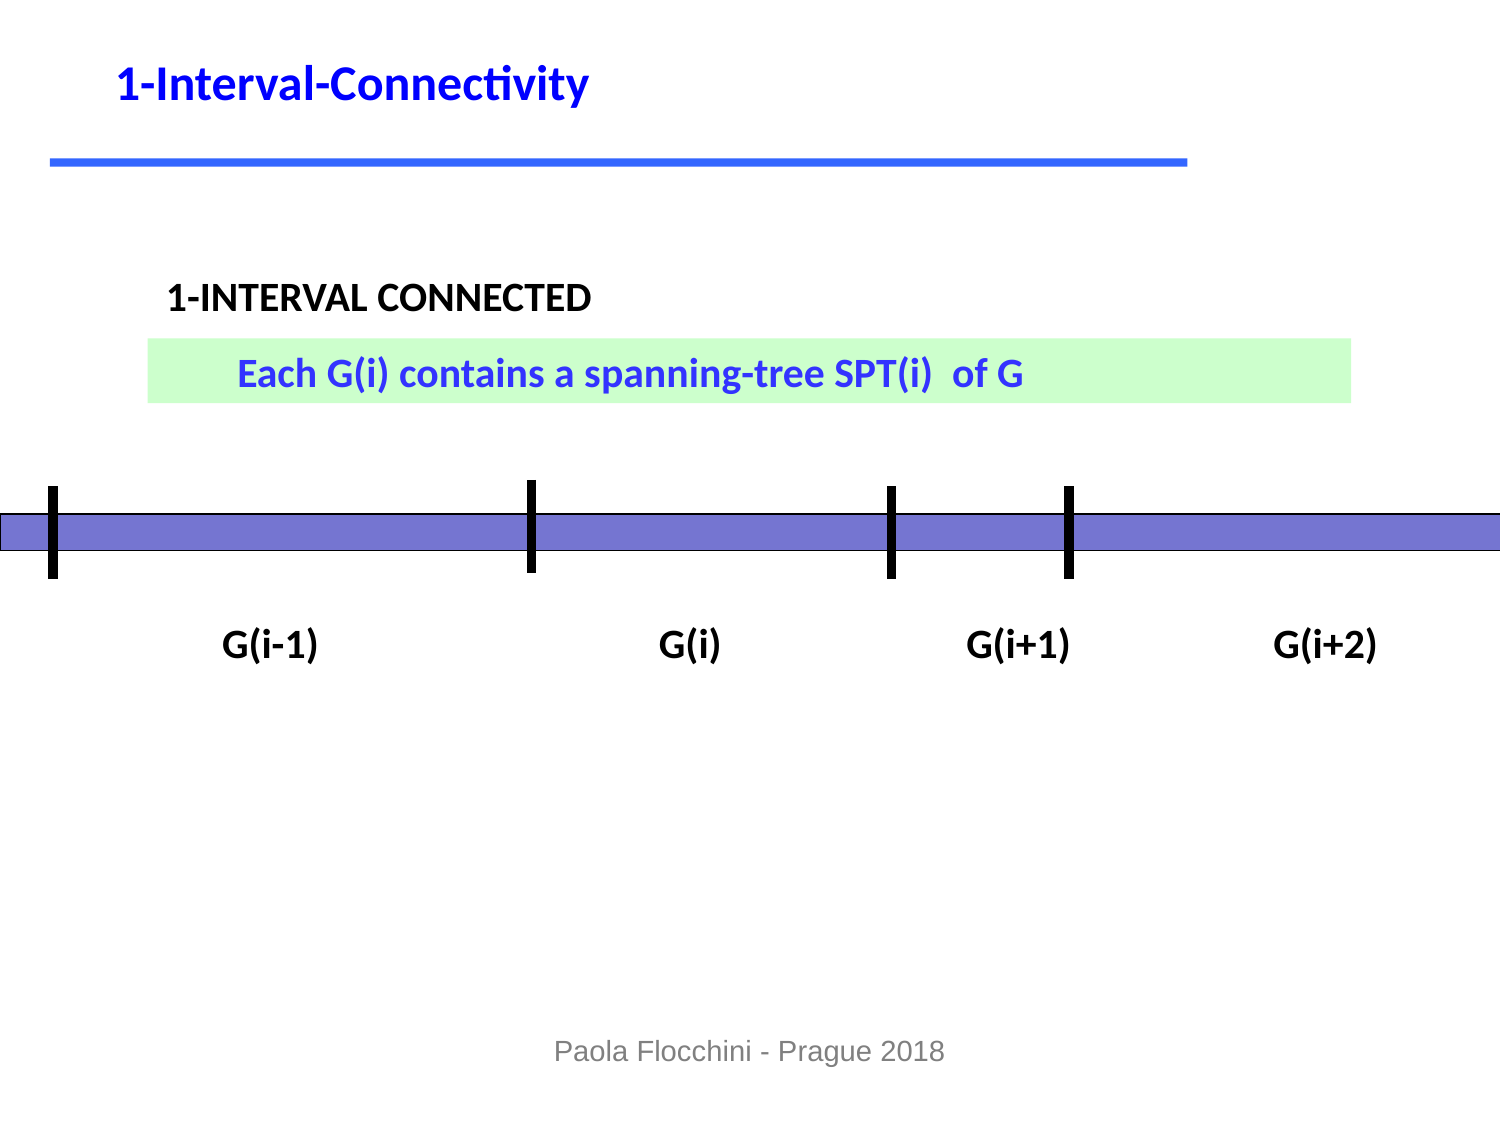

1-Interval-Connectivity

1-INTERVAL CONNECTED
LOOK
Each G(i) contains a spanning-tree SPT(i)  of G

G(i-1)
G(i)
G(i+1)
G(i+2)

Paola Flocchini - Prague 2018